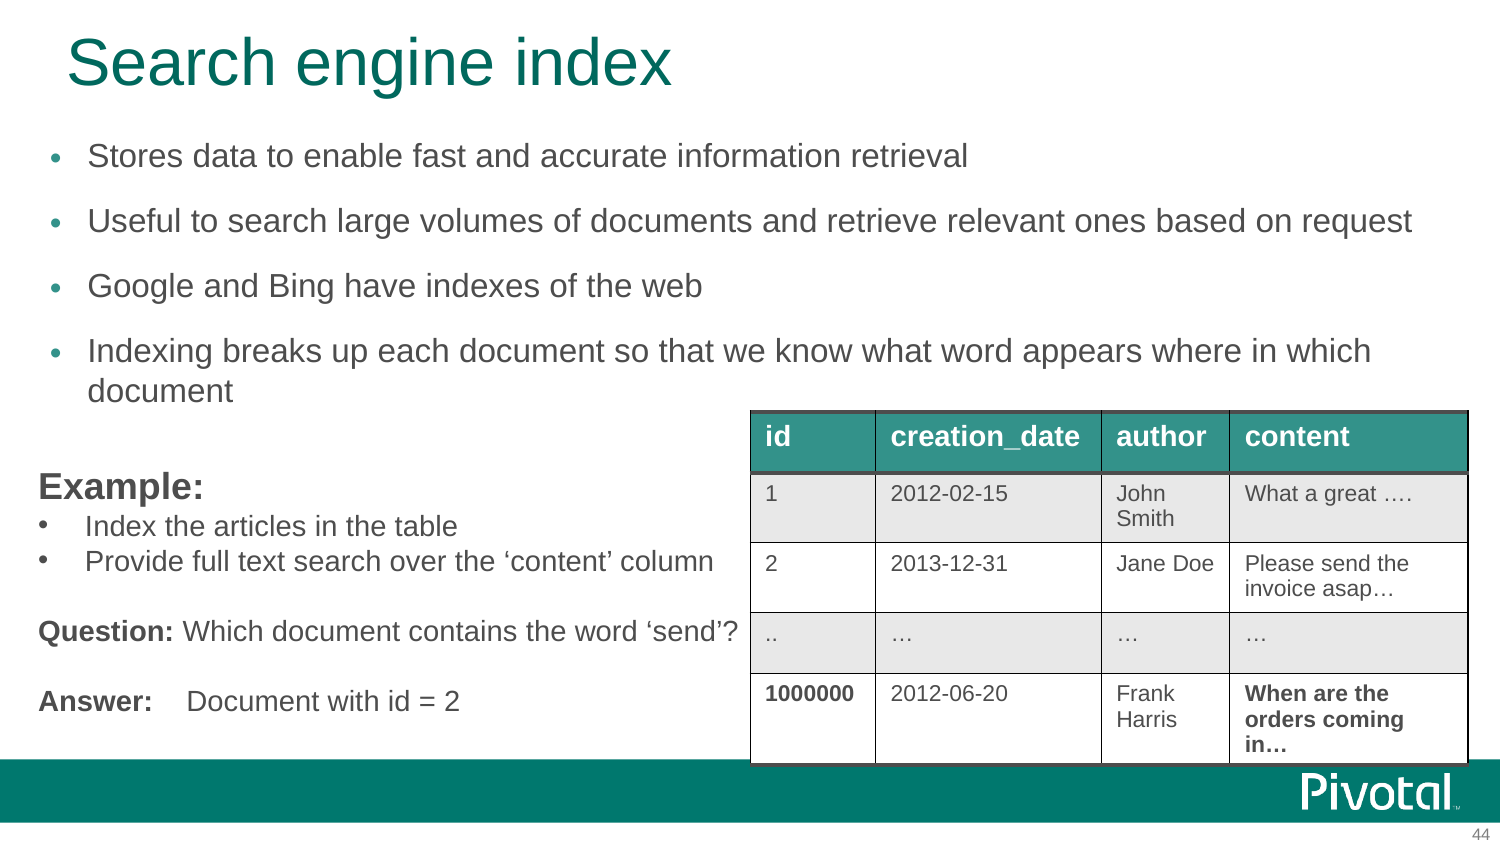

# Search engine index
Stores data to enable fast and accurate information retrieval
Useful to search large volumes of documents and retrieve relevant ones based on request
Google and Bing have indexes of the web
Indexing breaks up each document so that we know what word appears where in which document
| id | creation\_date | author | content |
| --- | --- | --- | --- |
| 1 | 2012-02-15 | John Smith | What a great …. |
| 2 | 2013-12-31 | Jane Doe | Please send the invoice asap… |
| .. | … | … | … |
| 1000000 | 2012-06-20 | Frank Harris | When are the orders coming in… |
Example:
Index the articles in the table
Provide full text search over the ‘content’ column

Question: Which document contains the word ‘send’?
Answer:    Document with id = 2